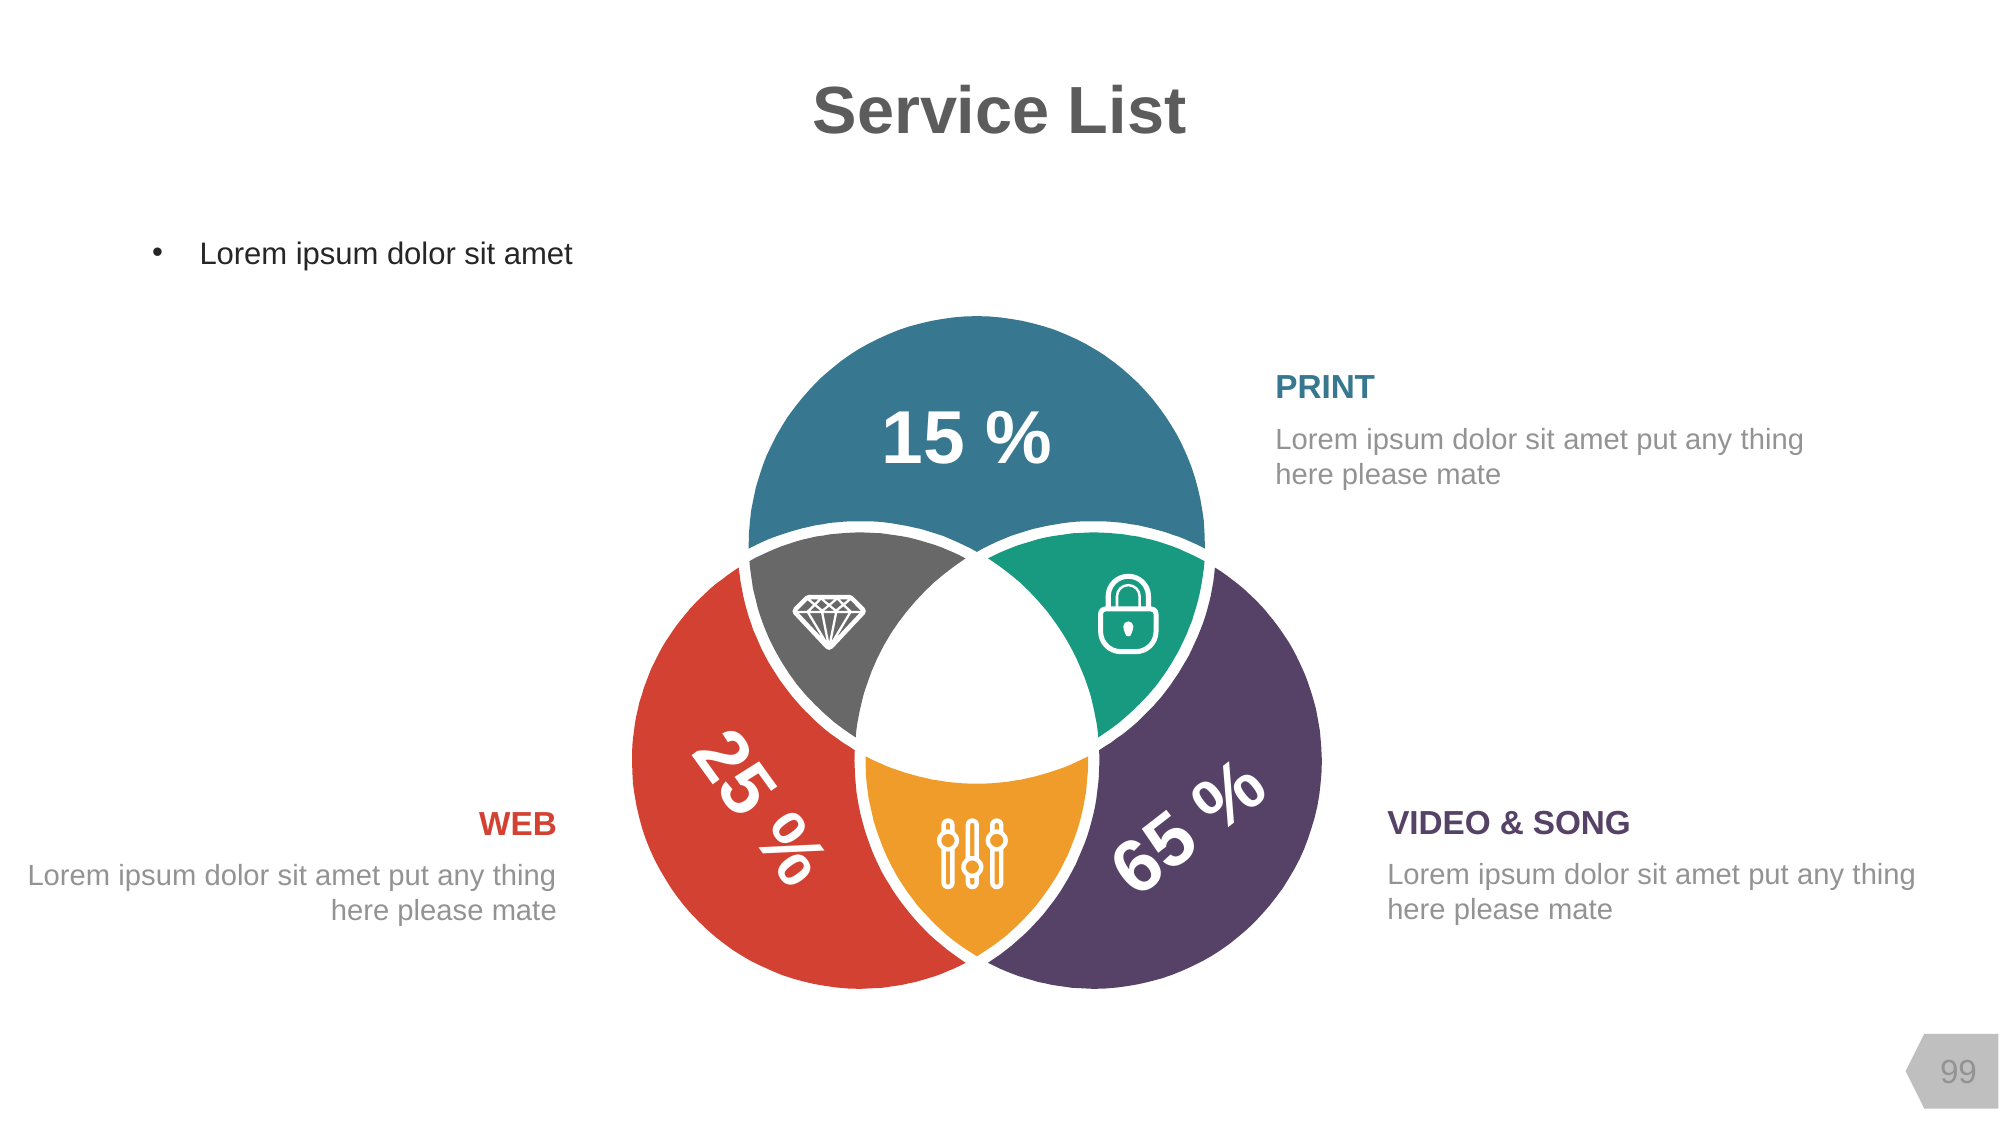

Service List
Lorem ipsum dolor sit amet

PRINT
15 %
Lorem ipsum dolor sit amet put any thing here please mate

65 %
25 %
VIDEO & SONG
WEB

Lorem ipsum dolor sit amet put any thing here please mate
Lorem ipsum dolor sit amet put any thing here please mate